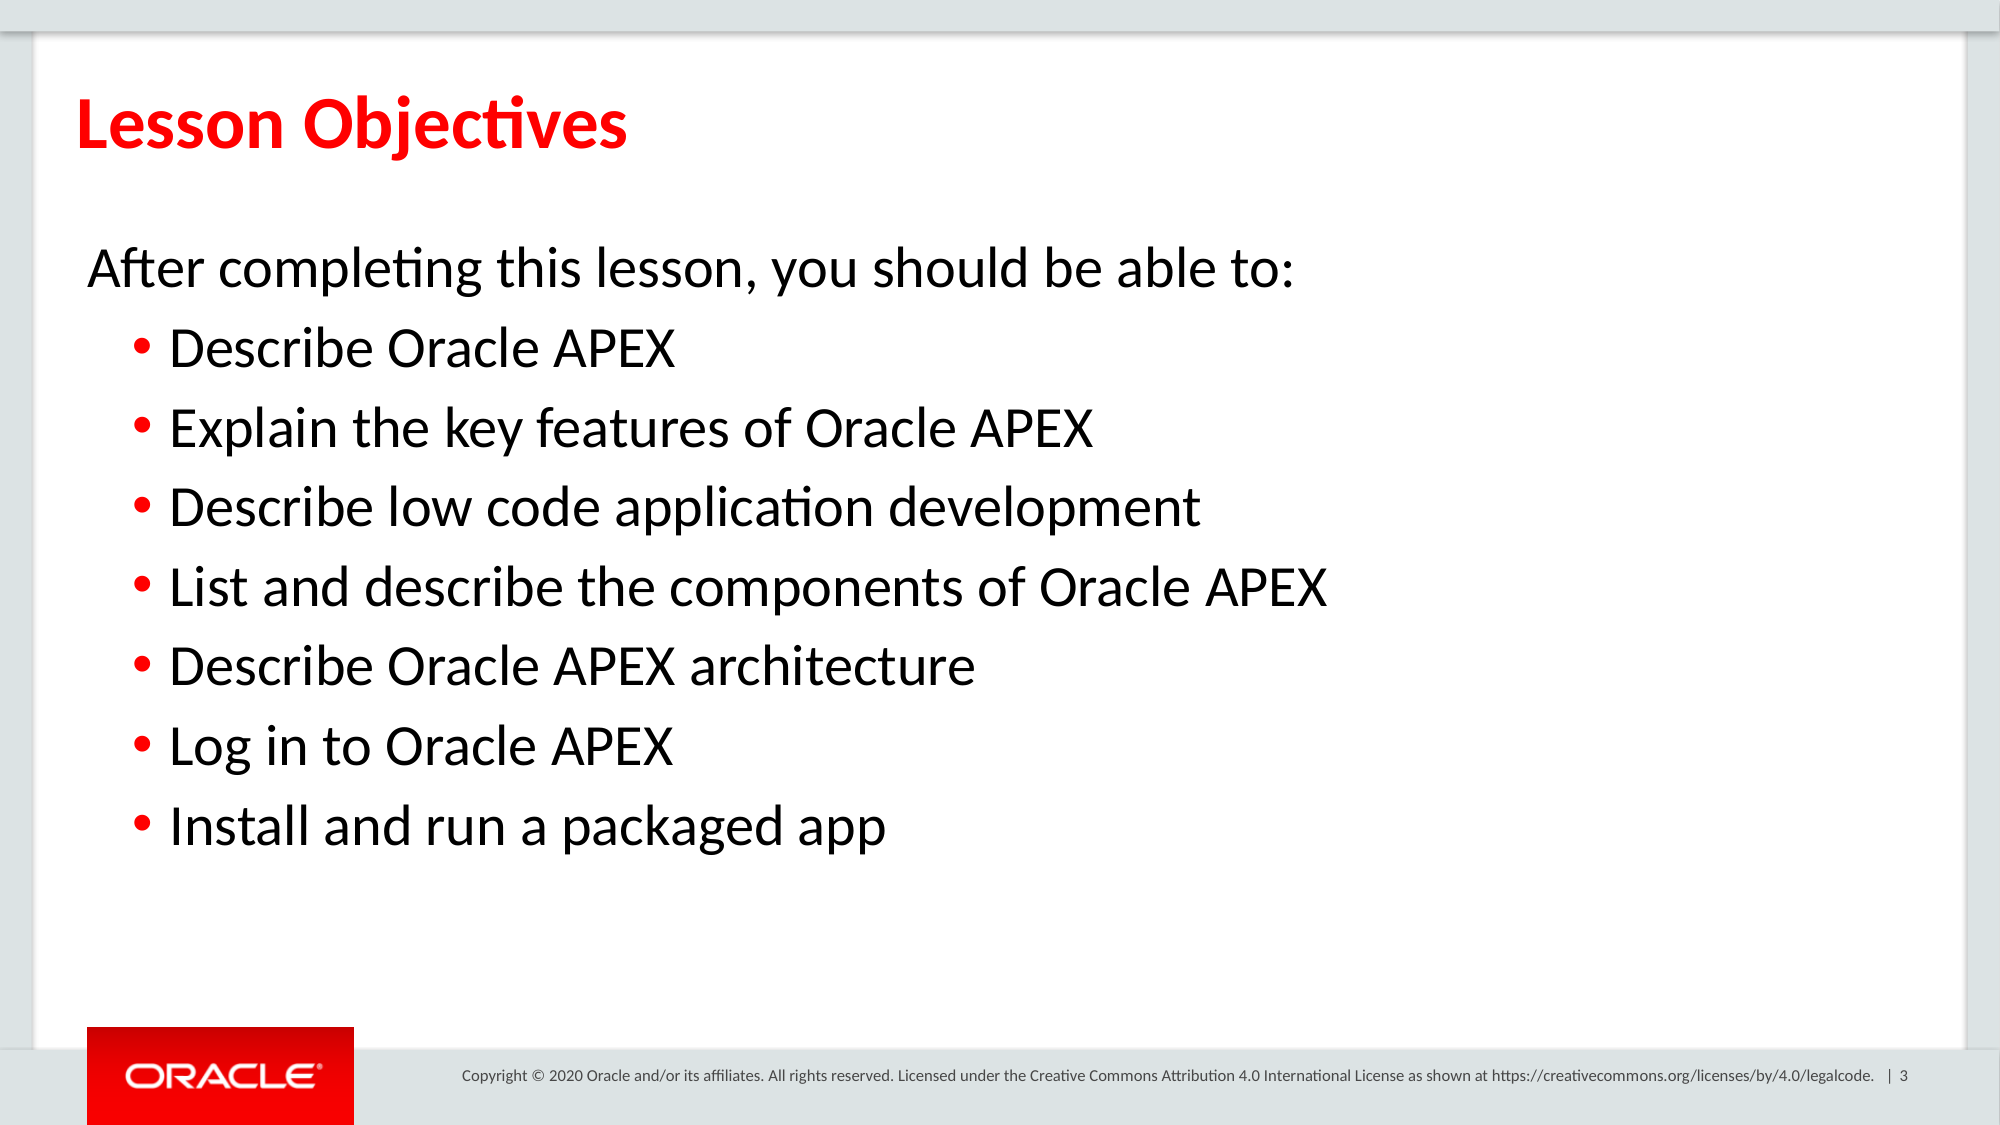

Lesson Objectives
After completing this lesson, you should be able to:
Describe Oracle APEX
Explain the key features of Oracle APEX
Describe low code application development
List and describe the components of Oracle APEX
Describe Oracle APEX architecture
Log in to Oracle APEX
Install and run a packaged app